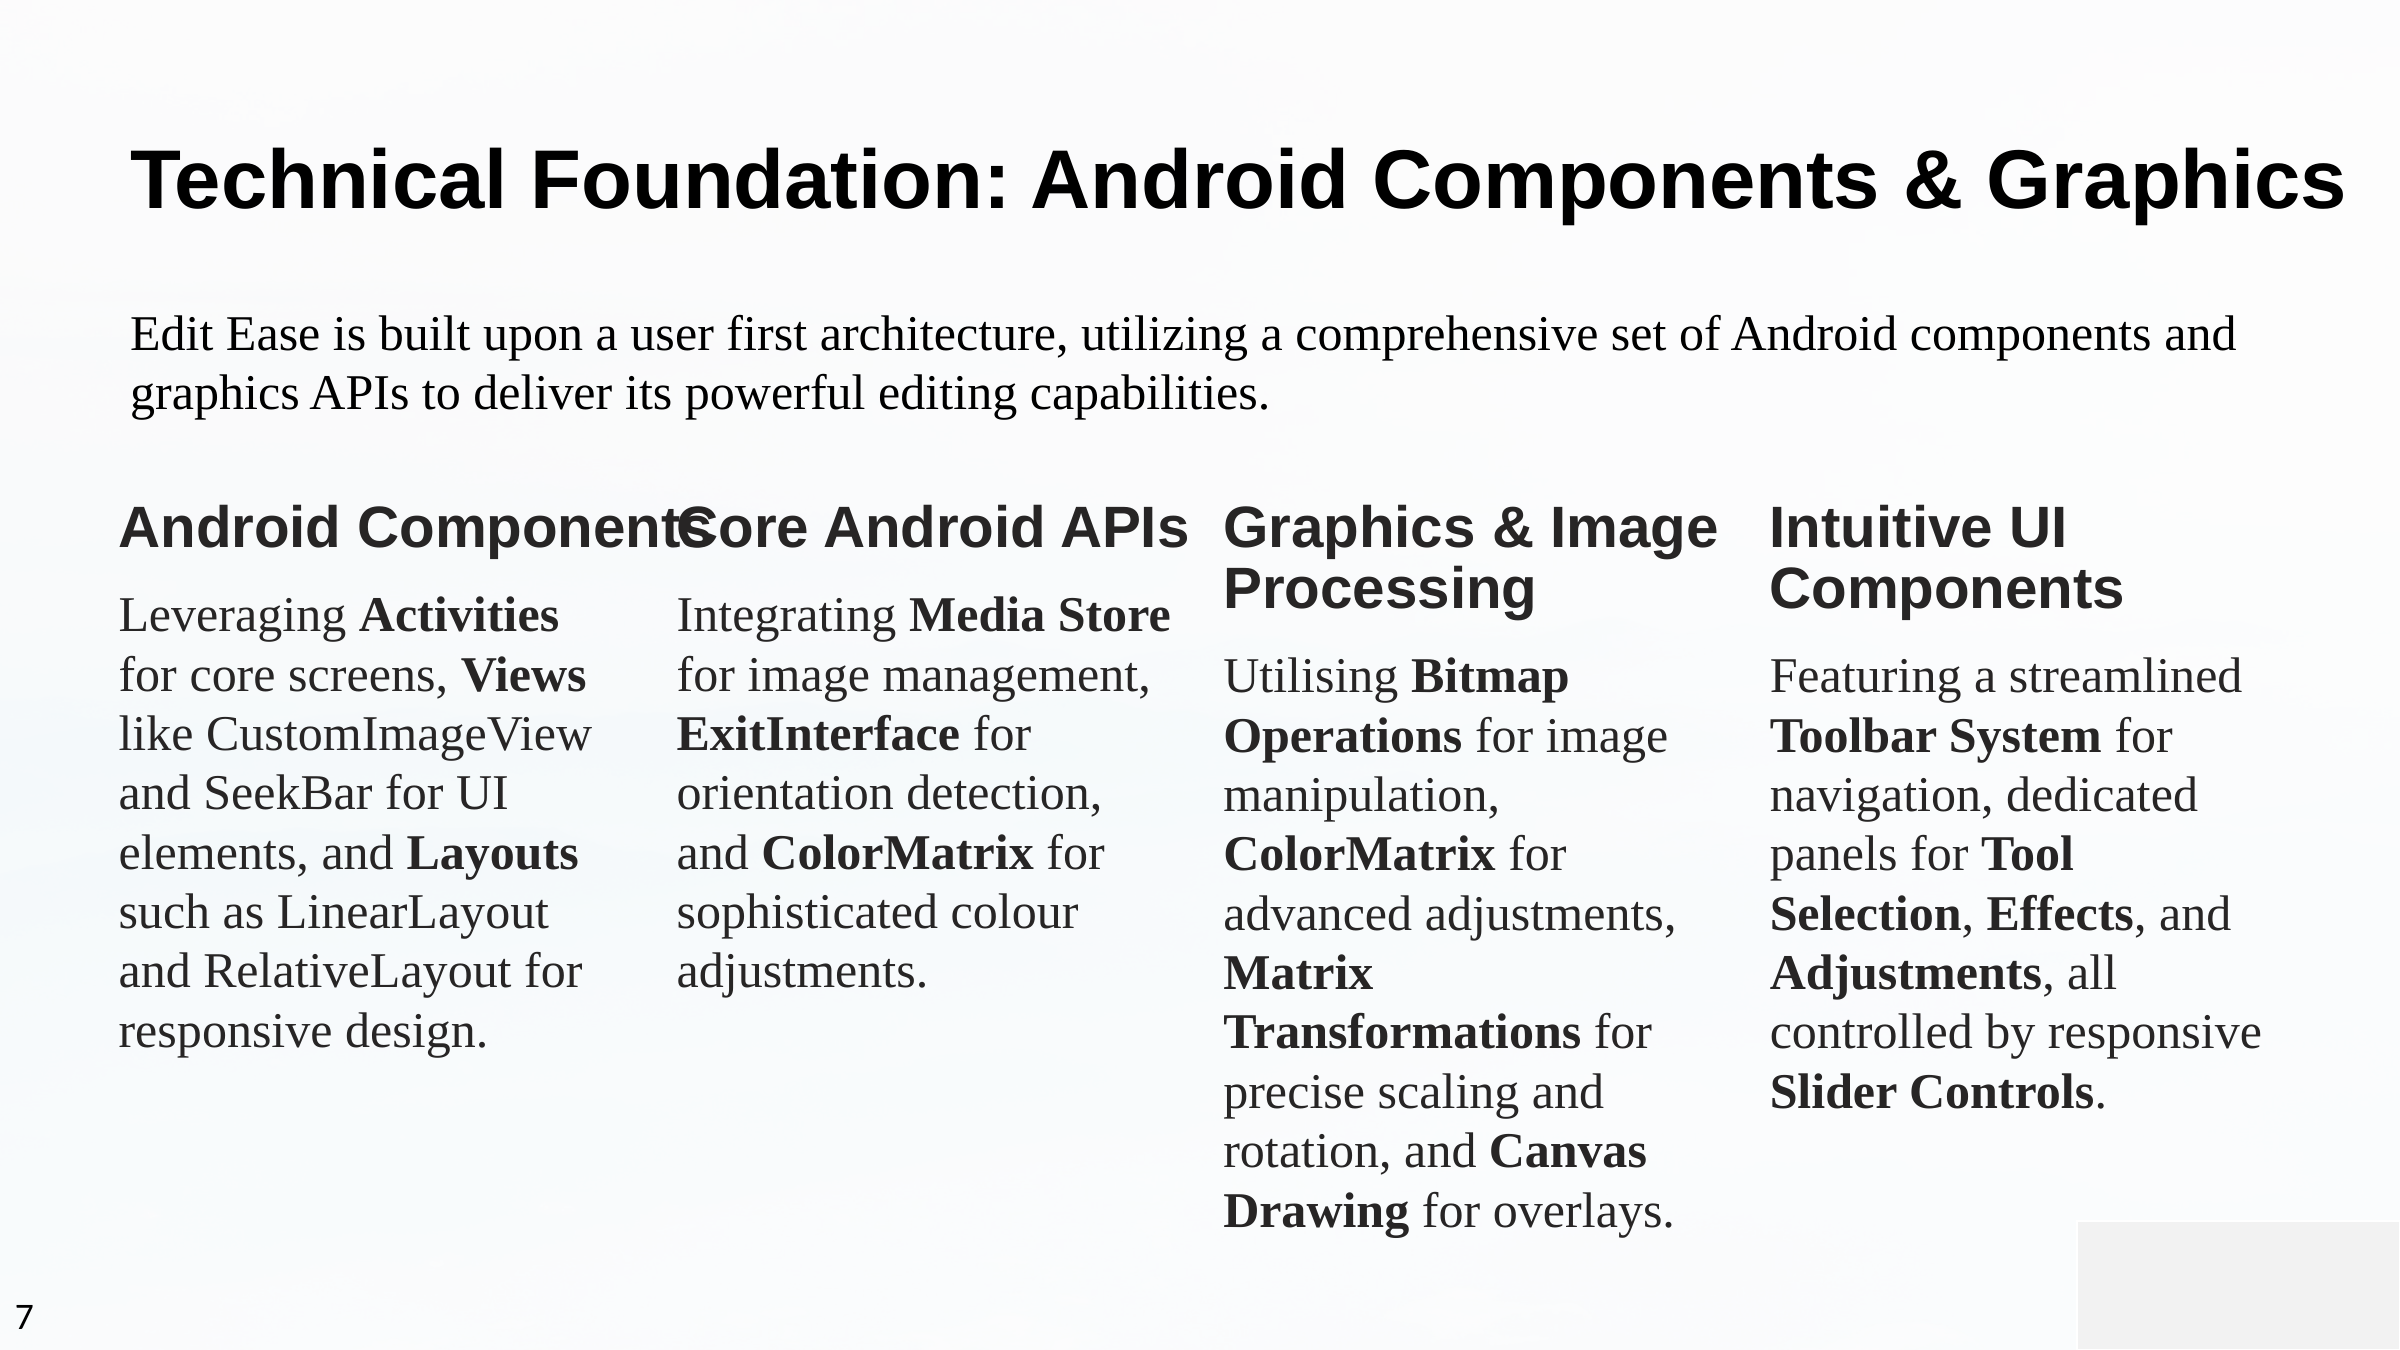

Technical Foundation: Android Components & Graphics
Edit Ease is built upon a user first architecture, utilizing a comprehensive set of Android components and graphics APIs to deliver its powerful editing capabilities.
Android Components
Leveraging Activities for core screens, Views like CustomImageView and SeekBar for UI elements, and Layouts such as LinearLayout and RelativeLayout for responsive design.
Core Android APIs
Graphics & Image Processing
Intuitive UI Components
Integrating Media Store for image management, ExitInterface for orientation detection, and ColorMatrix for sophisticated colour adjustments.
Utilising Bitmap Operations for image manipulation, ColorMatrix for advanced adjustments, Matrix Transformations for precise scaling and rotation, and Canvas Drawing for overlays.
Featuring a streamlined Toolbar System for navigation, dedicated panels for Tool Selection, Effects, and Adjustments, all controlled by responsive Slider Controls.

7